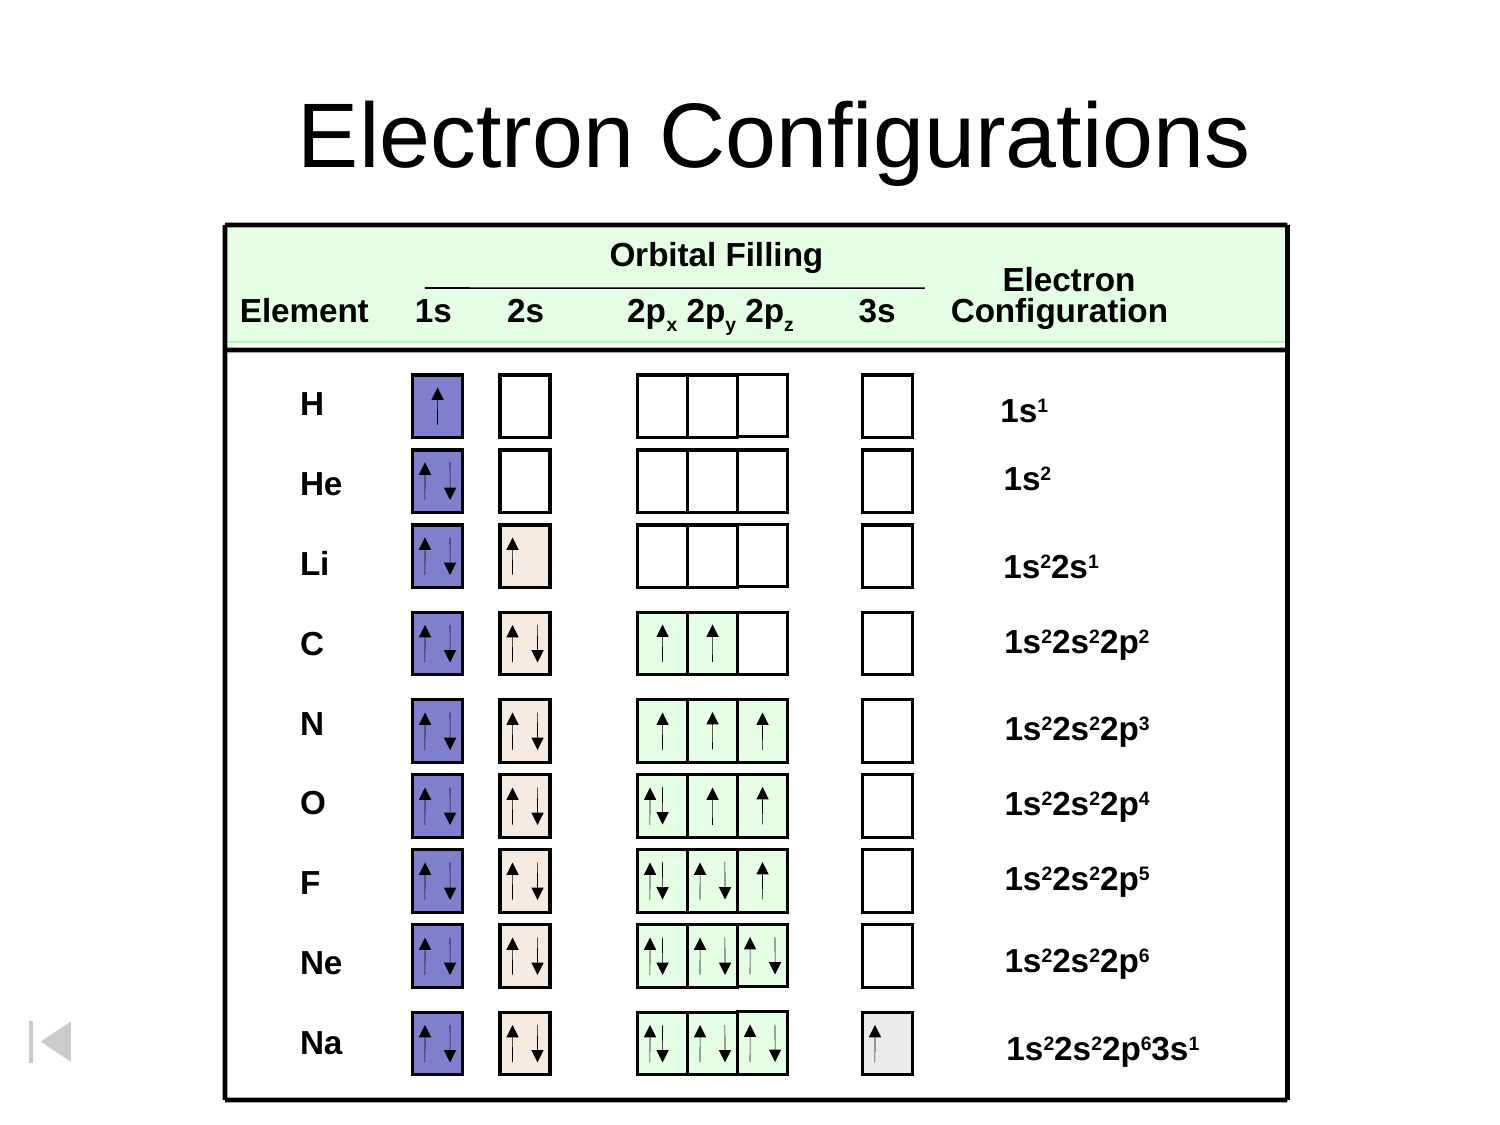

# Electron Configurations

                                        Orbital Filling
Element     1s      2s         2px 2py 2pz       3s      Configuration
Electron

H

He

Li

C

N

O

F

Ne

Na

1s1

1s2

1s22s1

1s22s22p2

1s22s22p3

1s22s22p4

1s22s22p5

1s22s22p6

1s22s22p63s1